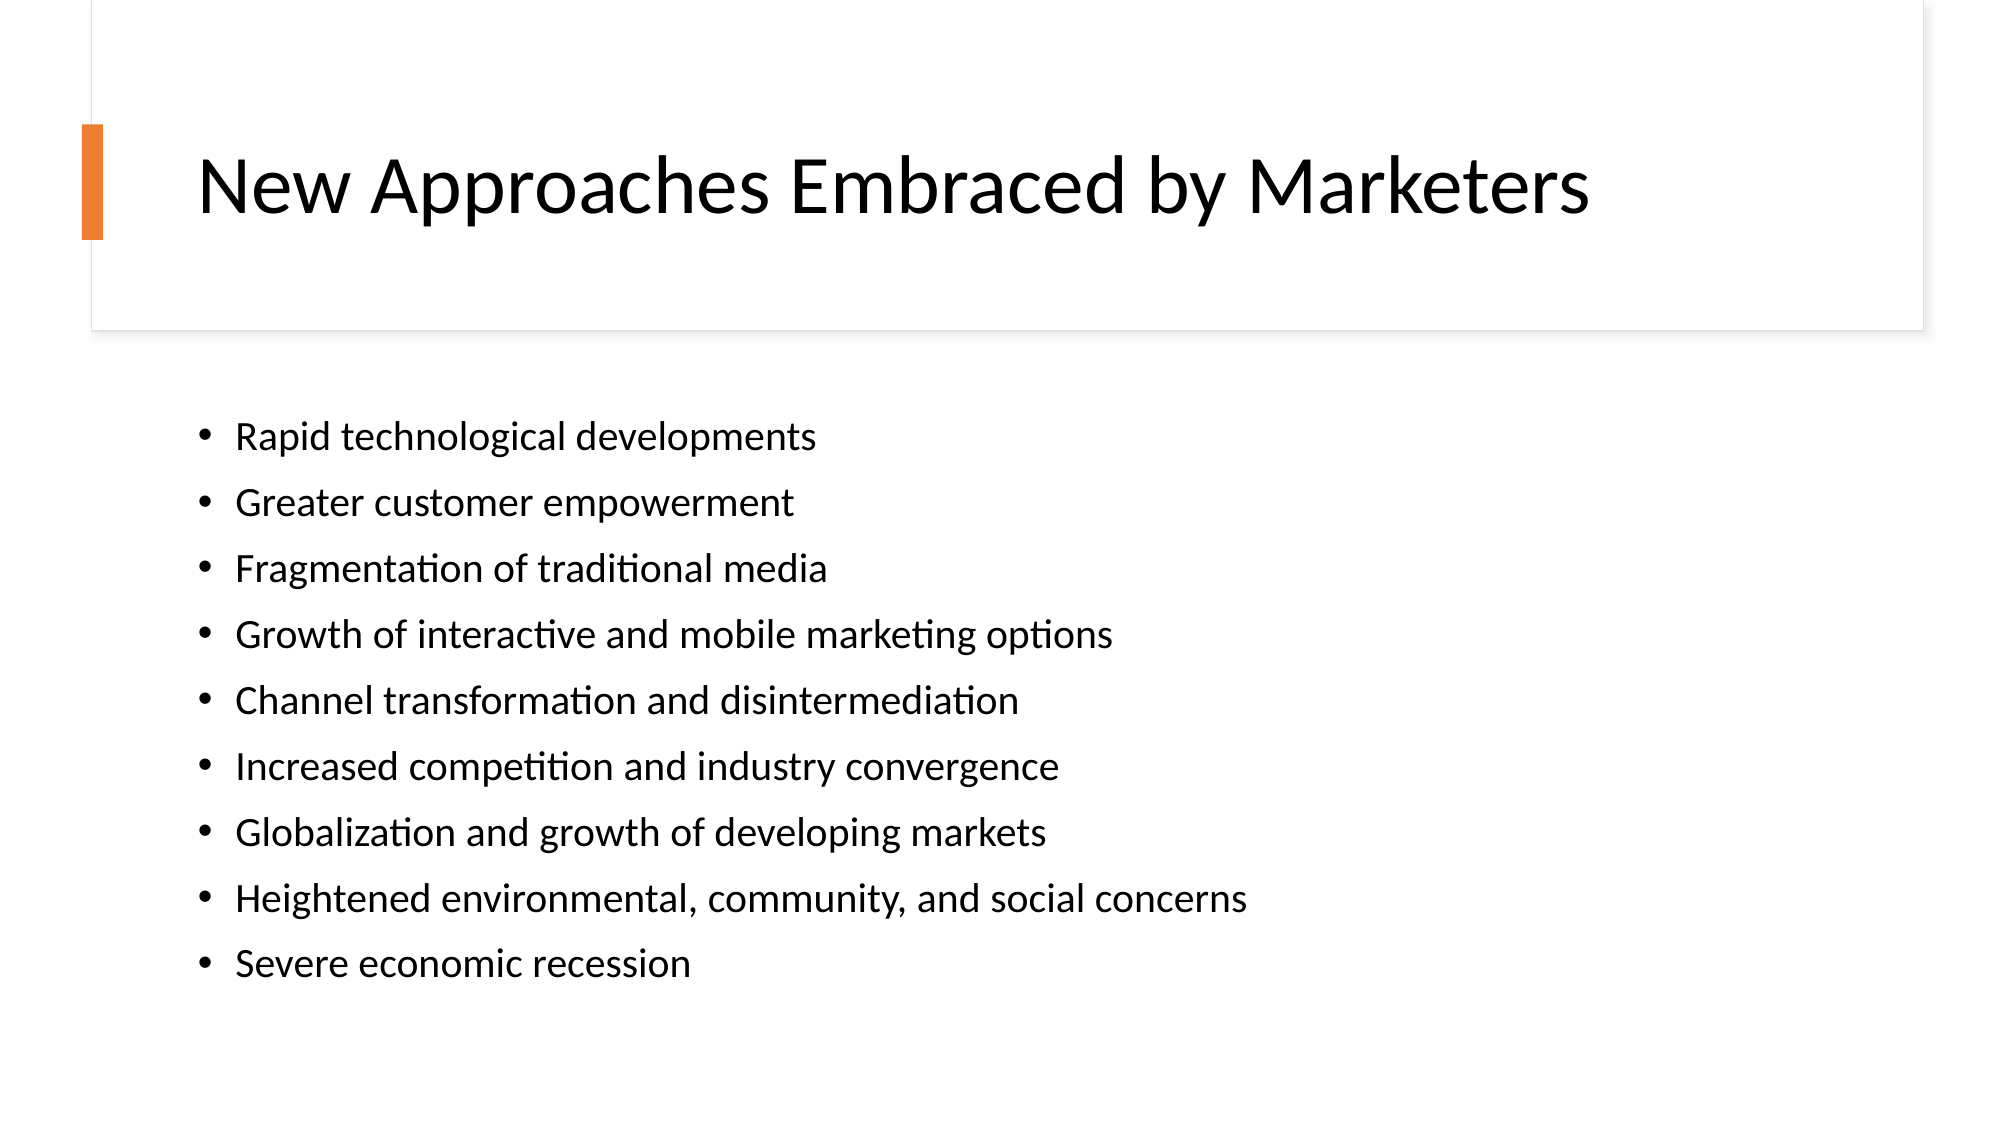

# New Approaches Embraced by Marketers

Rapid technological developments
Greater customer empowerment
Fragmentation of traditional media
Growth of interactive and mobile marketing options
Channel transformation and disintermediation
Increased competition and industry convergence
Globalization and growth of developing markets
Heightened environmental, community, and social concerns
Severe economic recession